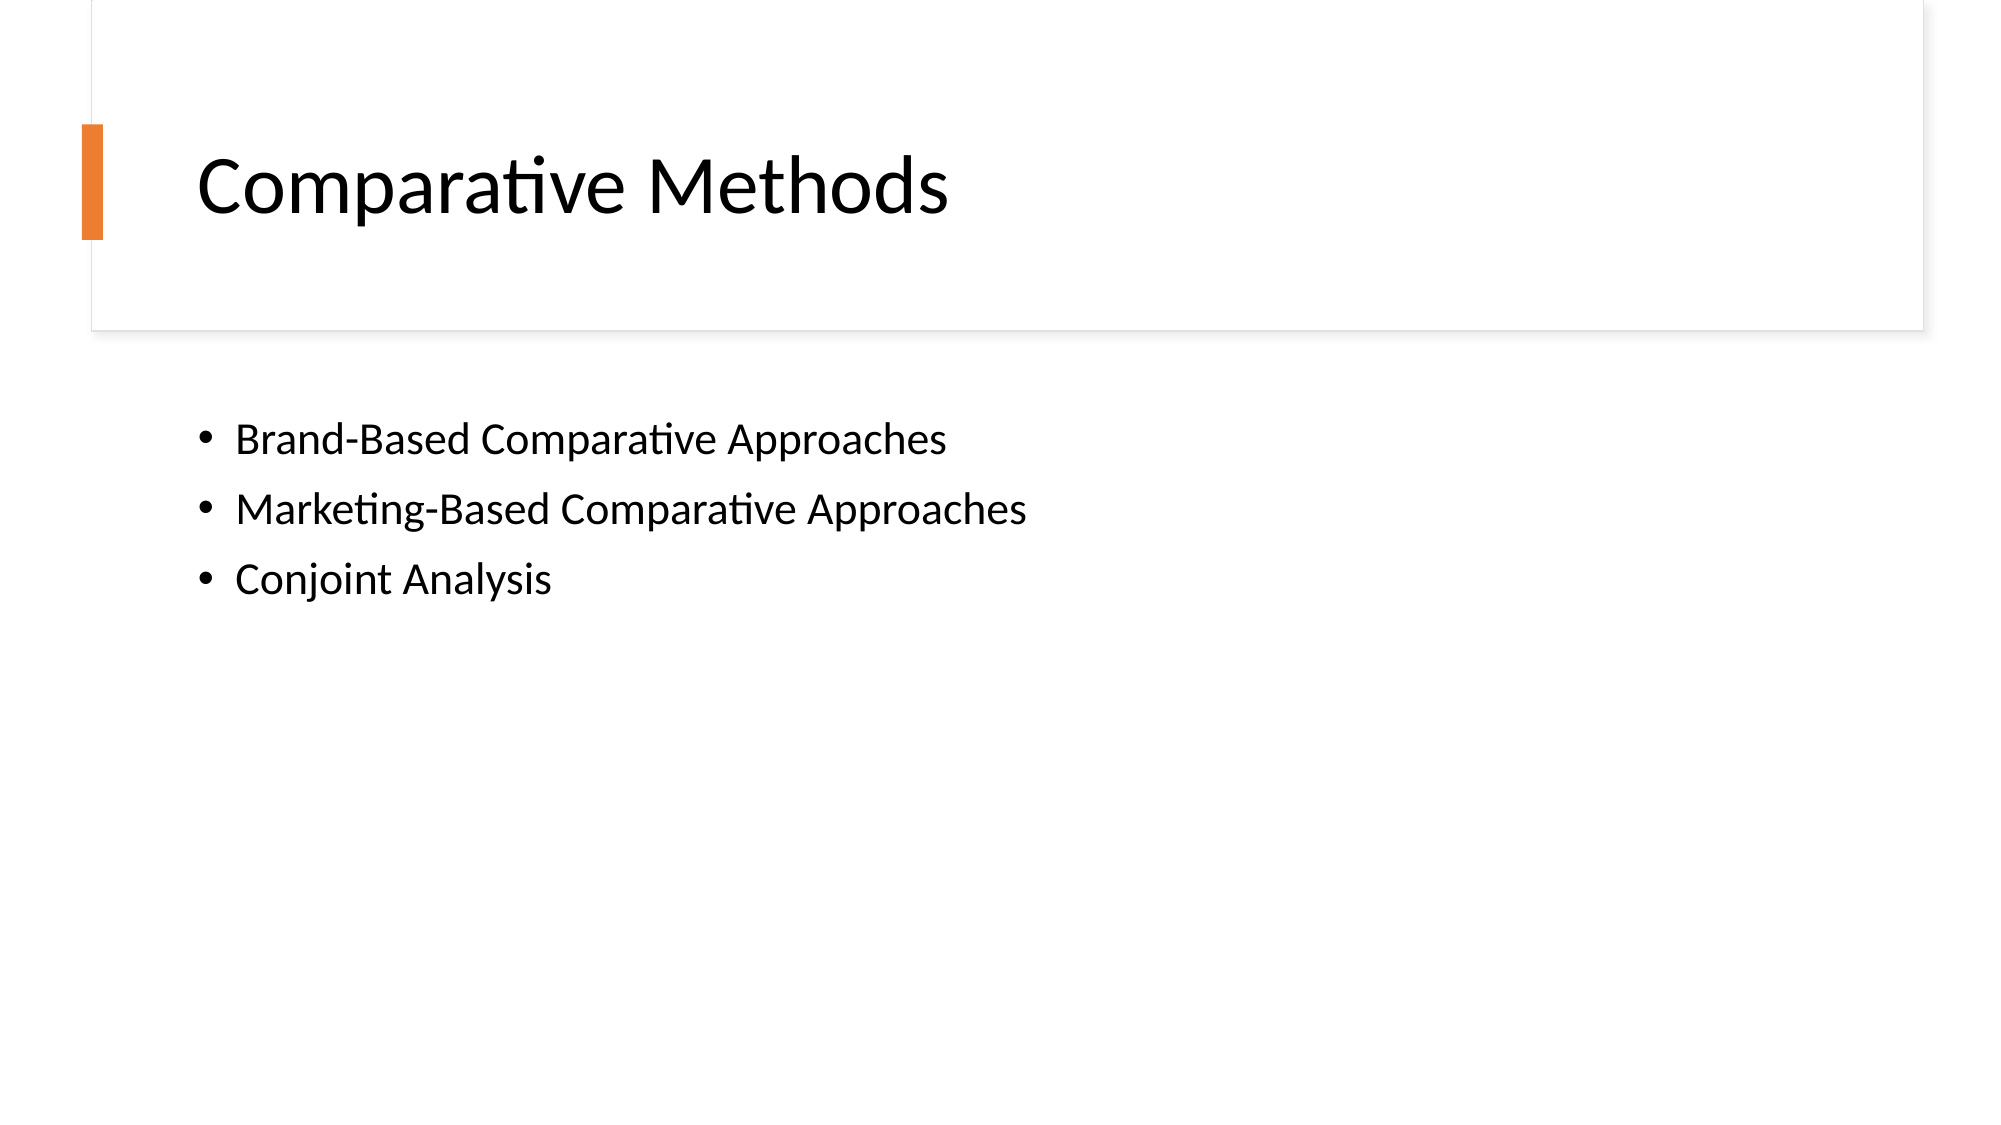

# Comparative Methods

Brand-Based Comparative Approaches
Marketing-Based Comparative Approaches
Conjoint Analysis